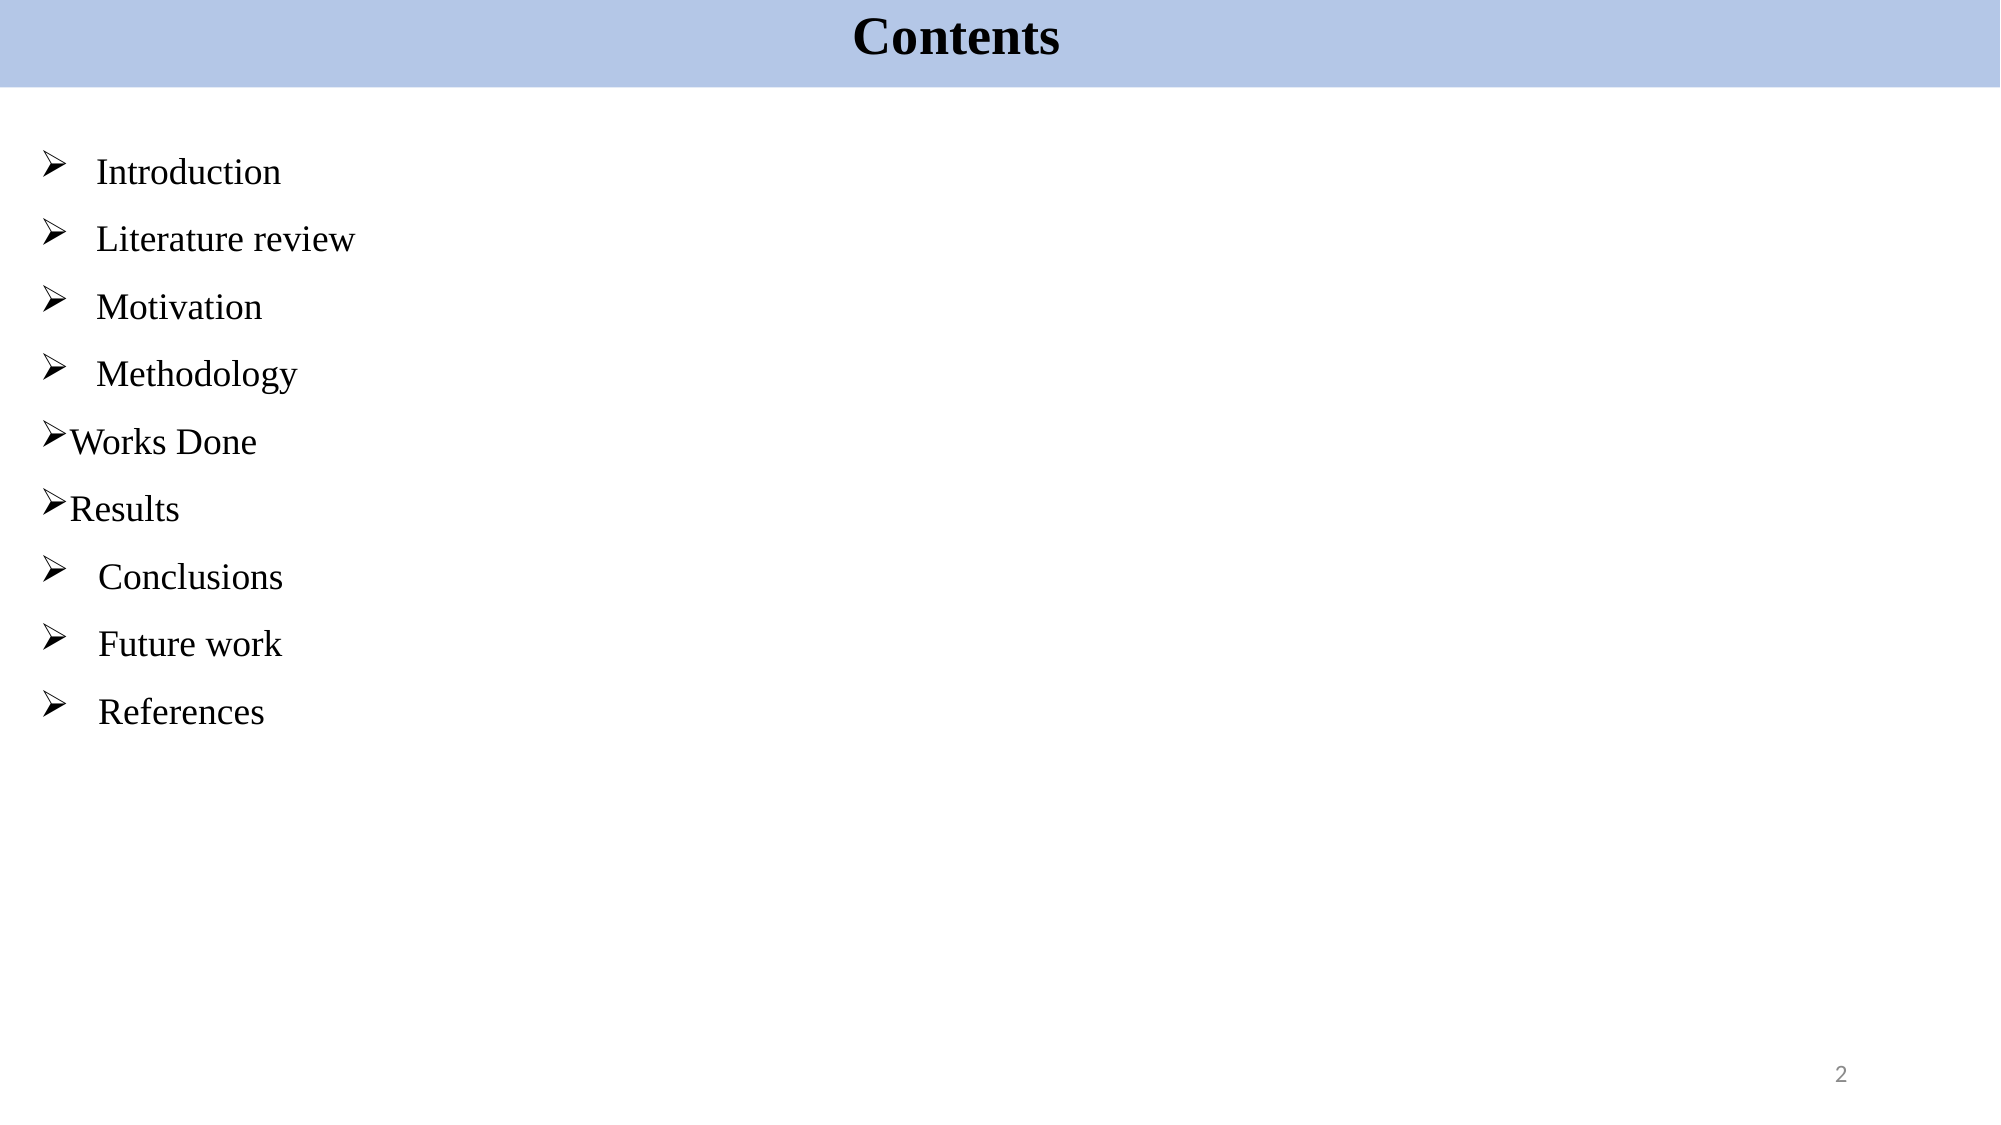

Contents
Introduction
Literature review
Motivation
Methodology
Works Done
Results
   Conclusions
   Future work
   References

2